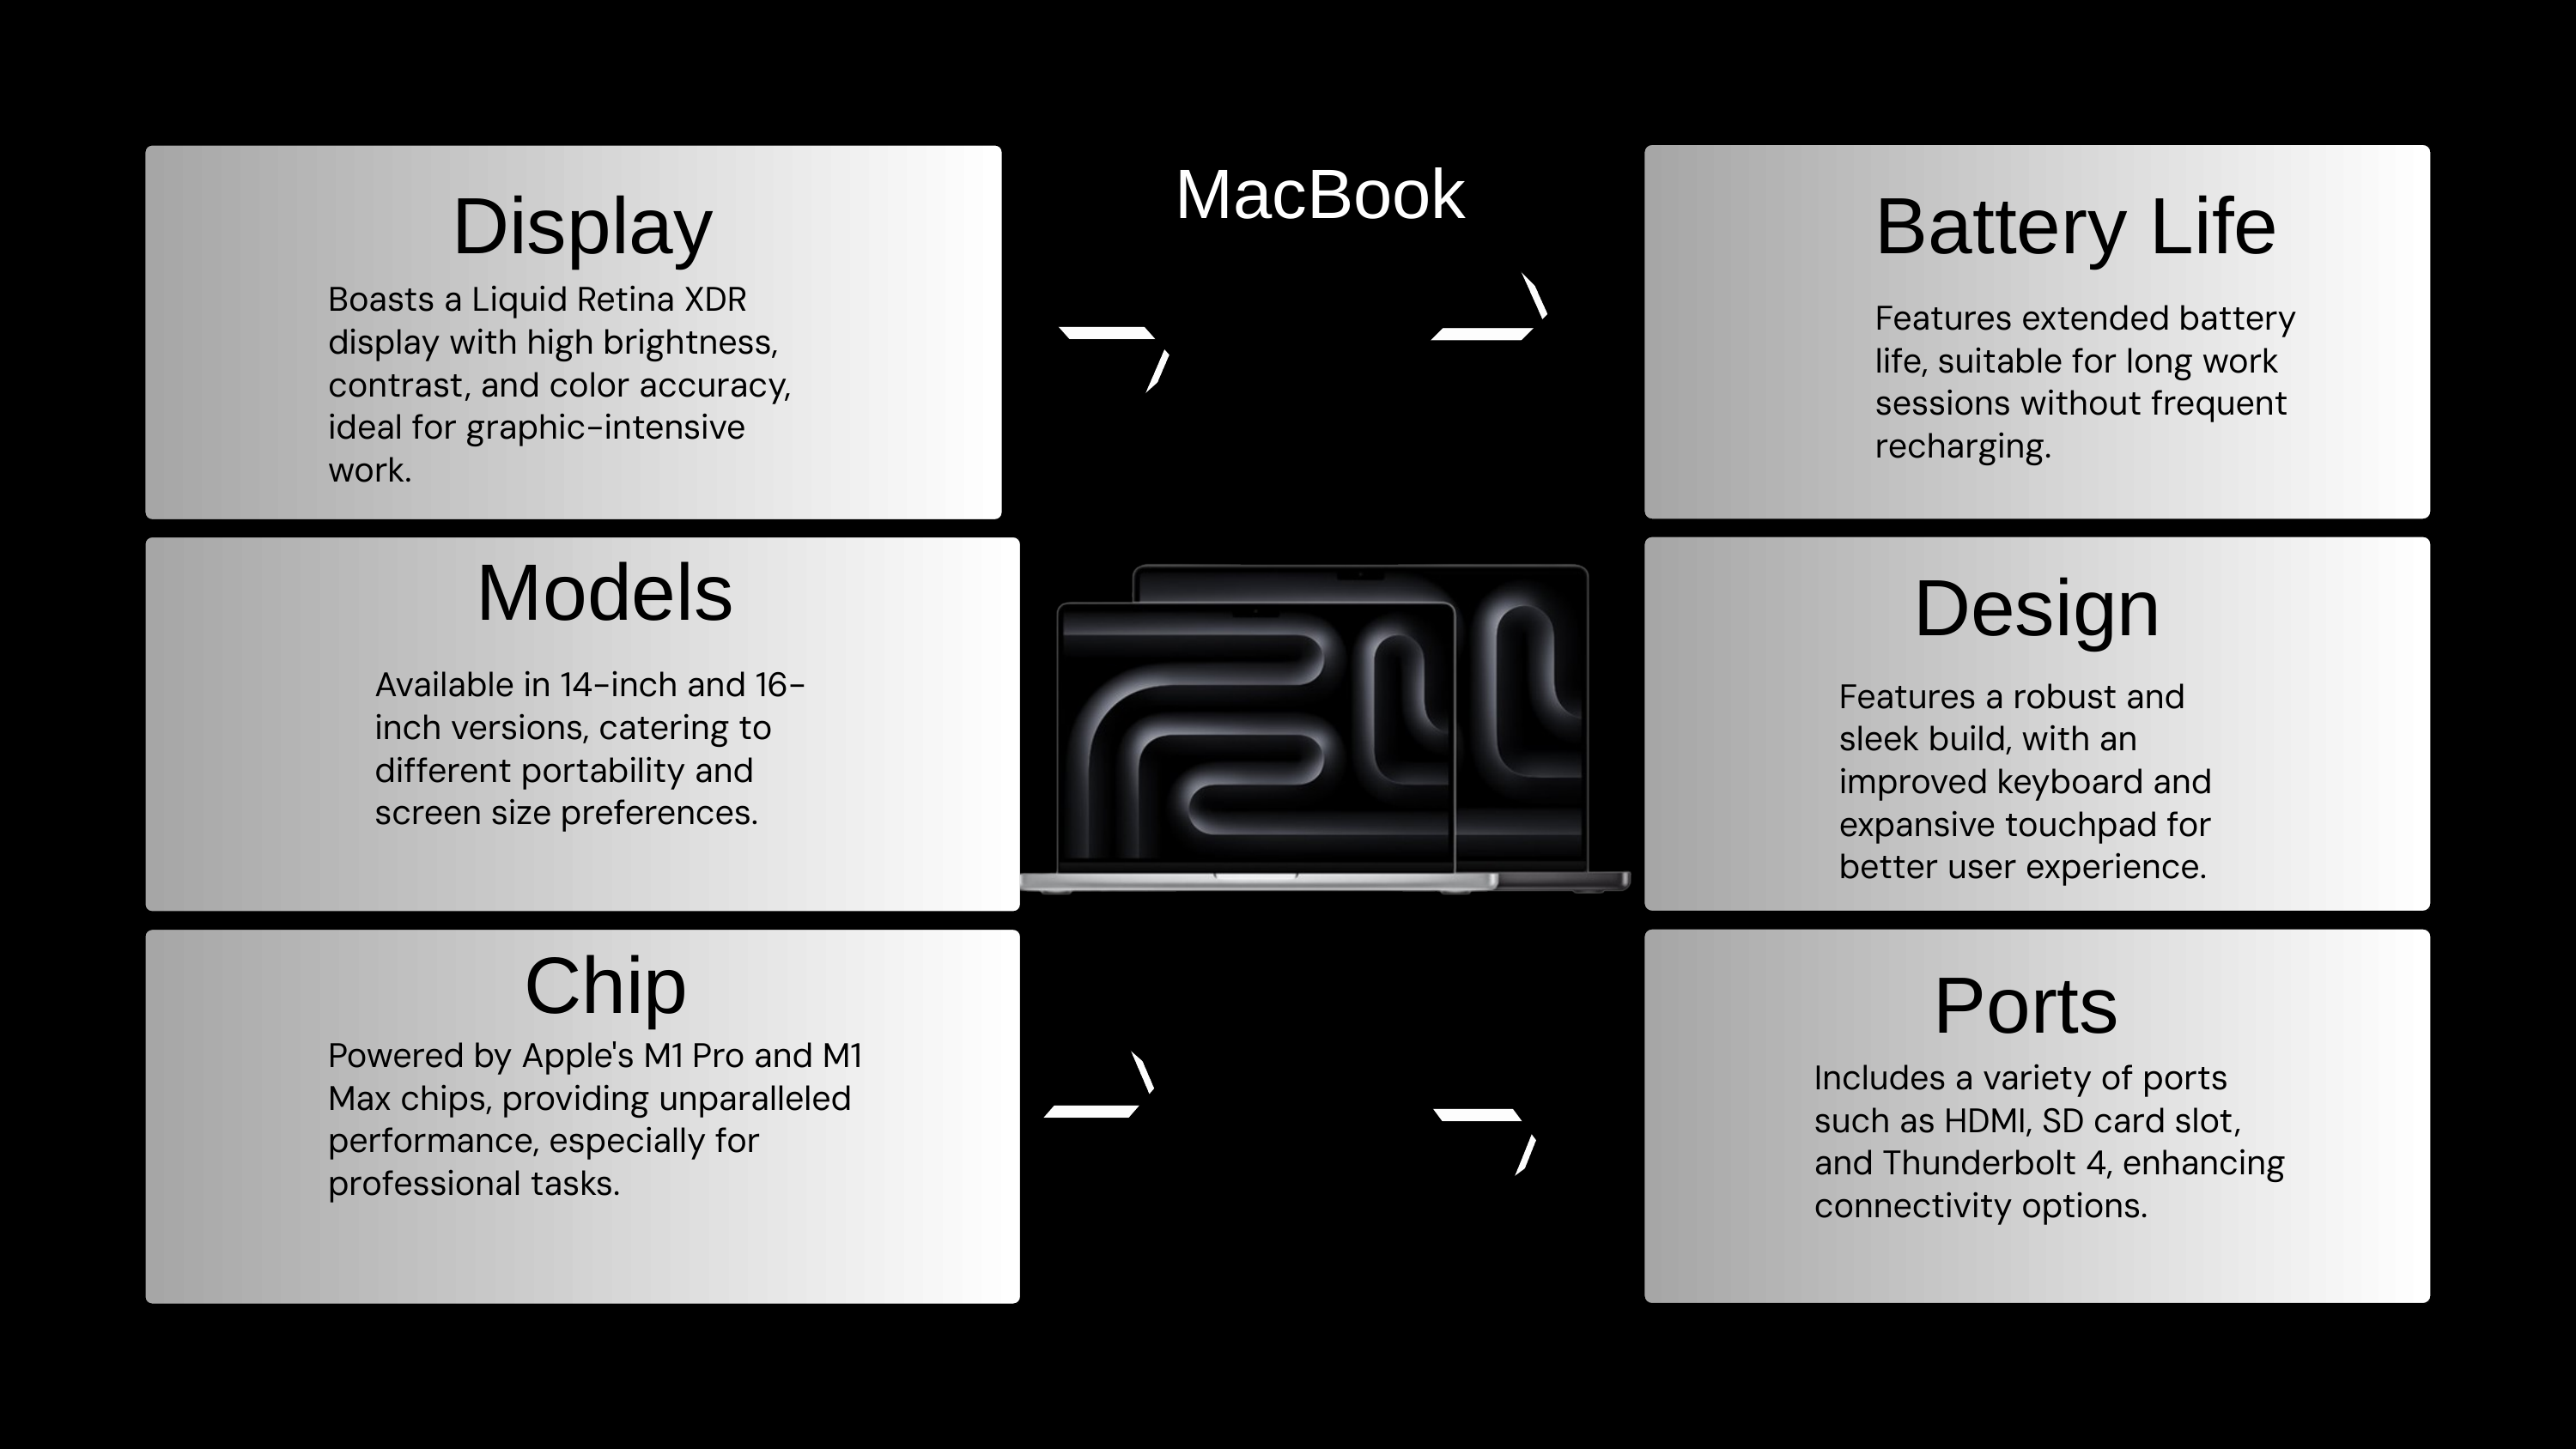

MacBook

Display
Battery Life
Boasts a Liquid Retina XDR display with high brightness, contrast, and color accuracy, ideal for graphic-intensive work.
Features extended battery life, suitable for long work sessions without frequent recharging.

Models

Design
Available in 14-inch and 16-inch versions, catering to different portability and screen size preferences.
Features a robust and sleek build, with an improved keyboard and expansive touchpad for better user experience.
Chip

Ports
Powered by Apple's M1 Pro and M1 Max chips, providing unparalleled performance, especially for professional tasks.
Includes a variety of ports such as HDMI, SD card slot, and Thunderbolt 4, enhancing connectivity options.